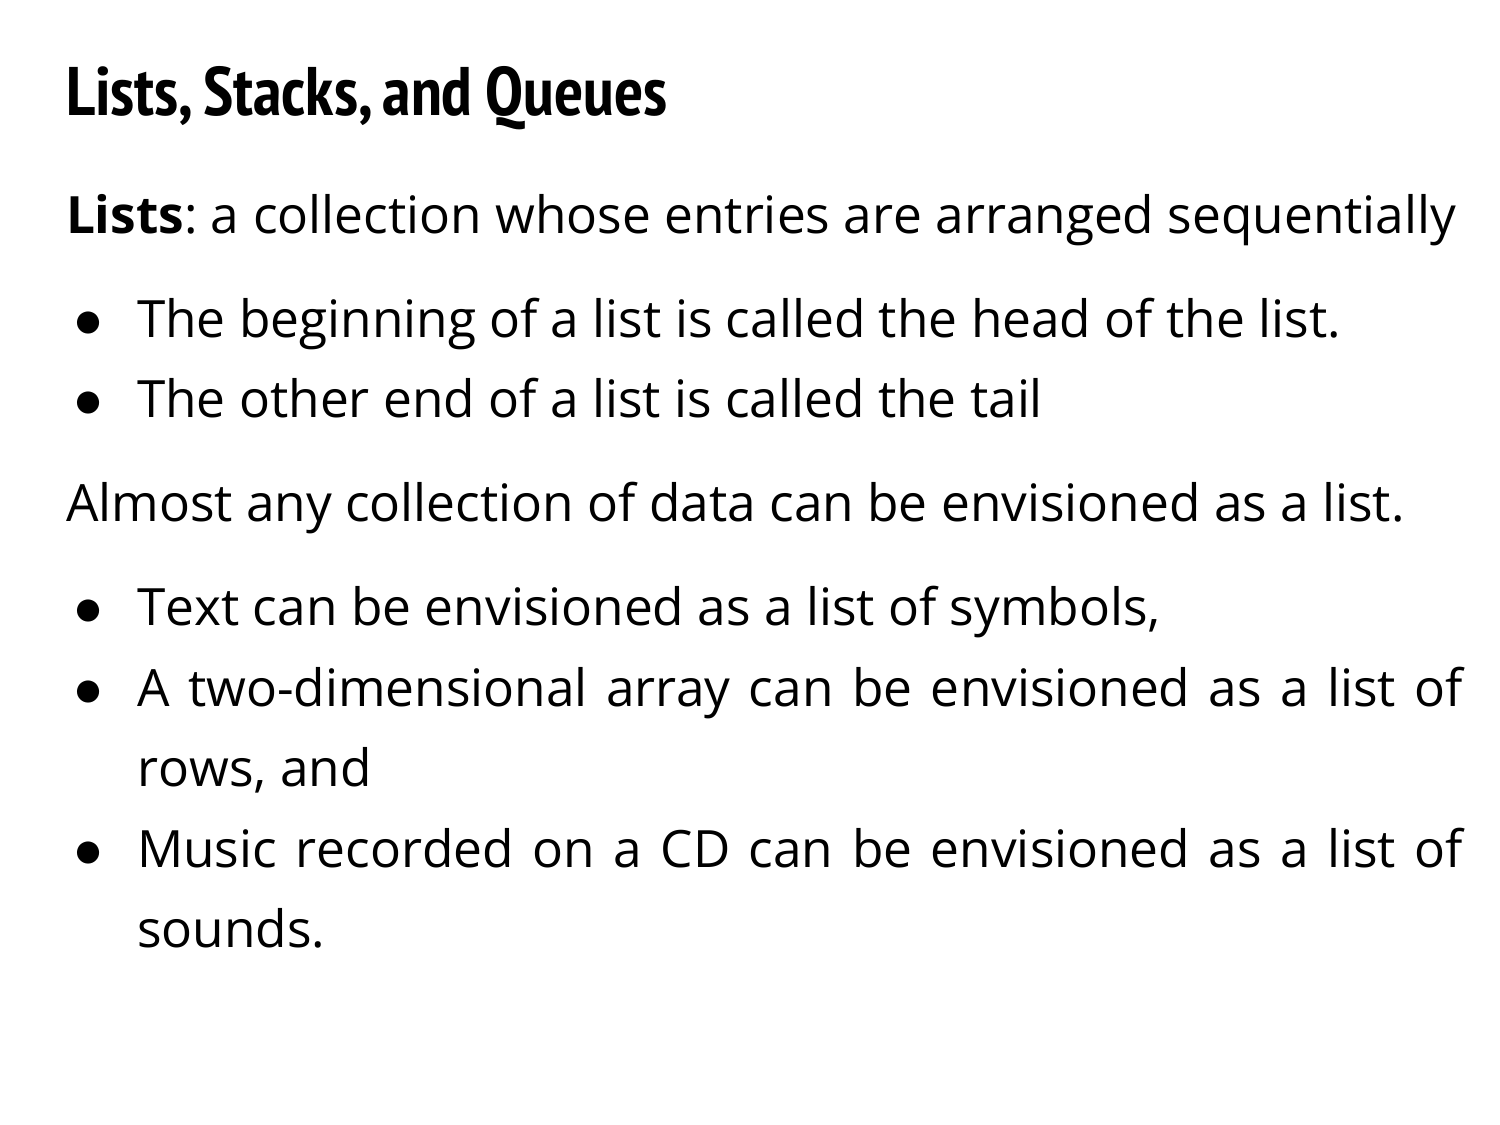

# Lists, Stacks, and Queues
Lists: a collection whose entries are arranged sequentially
The beginning of a list is called the head of the list.
The other end of a list is called the tail
Almost any collection of data can be envisioned as a list.
Text can be envisioned as a list of symbols,
A two-dimensional array can be envisioned as a list of rows, and
Music recorded on a CD can be envisioned as a list of sounds.